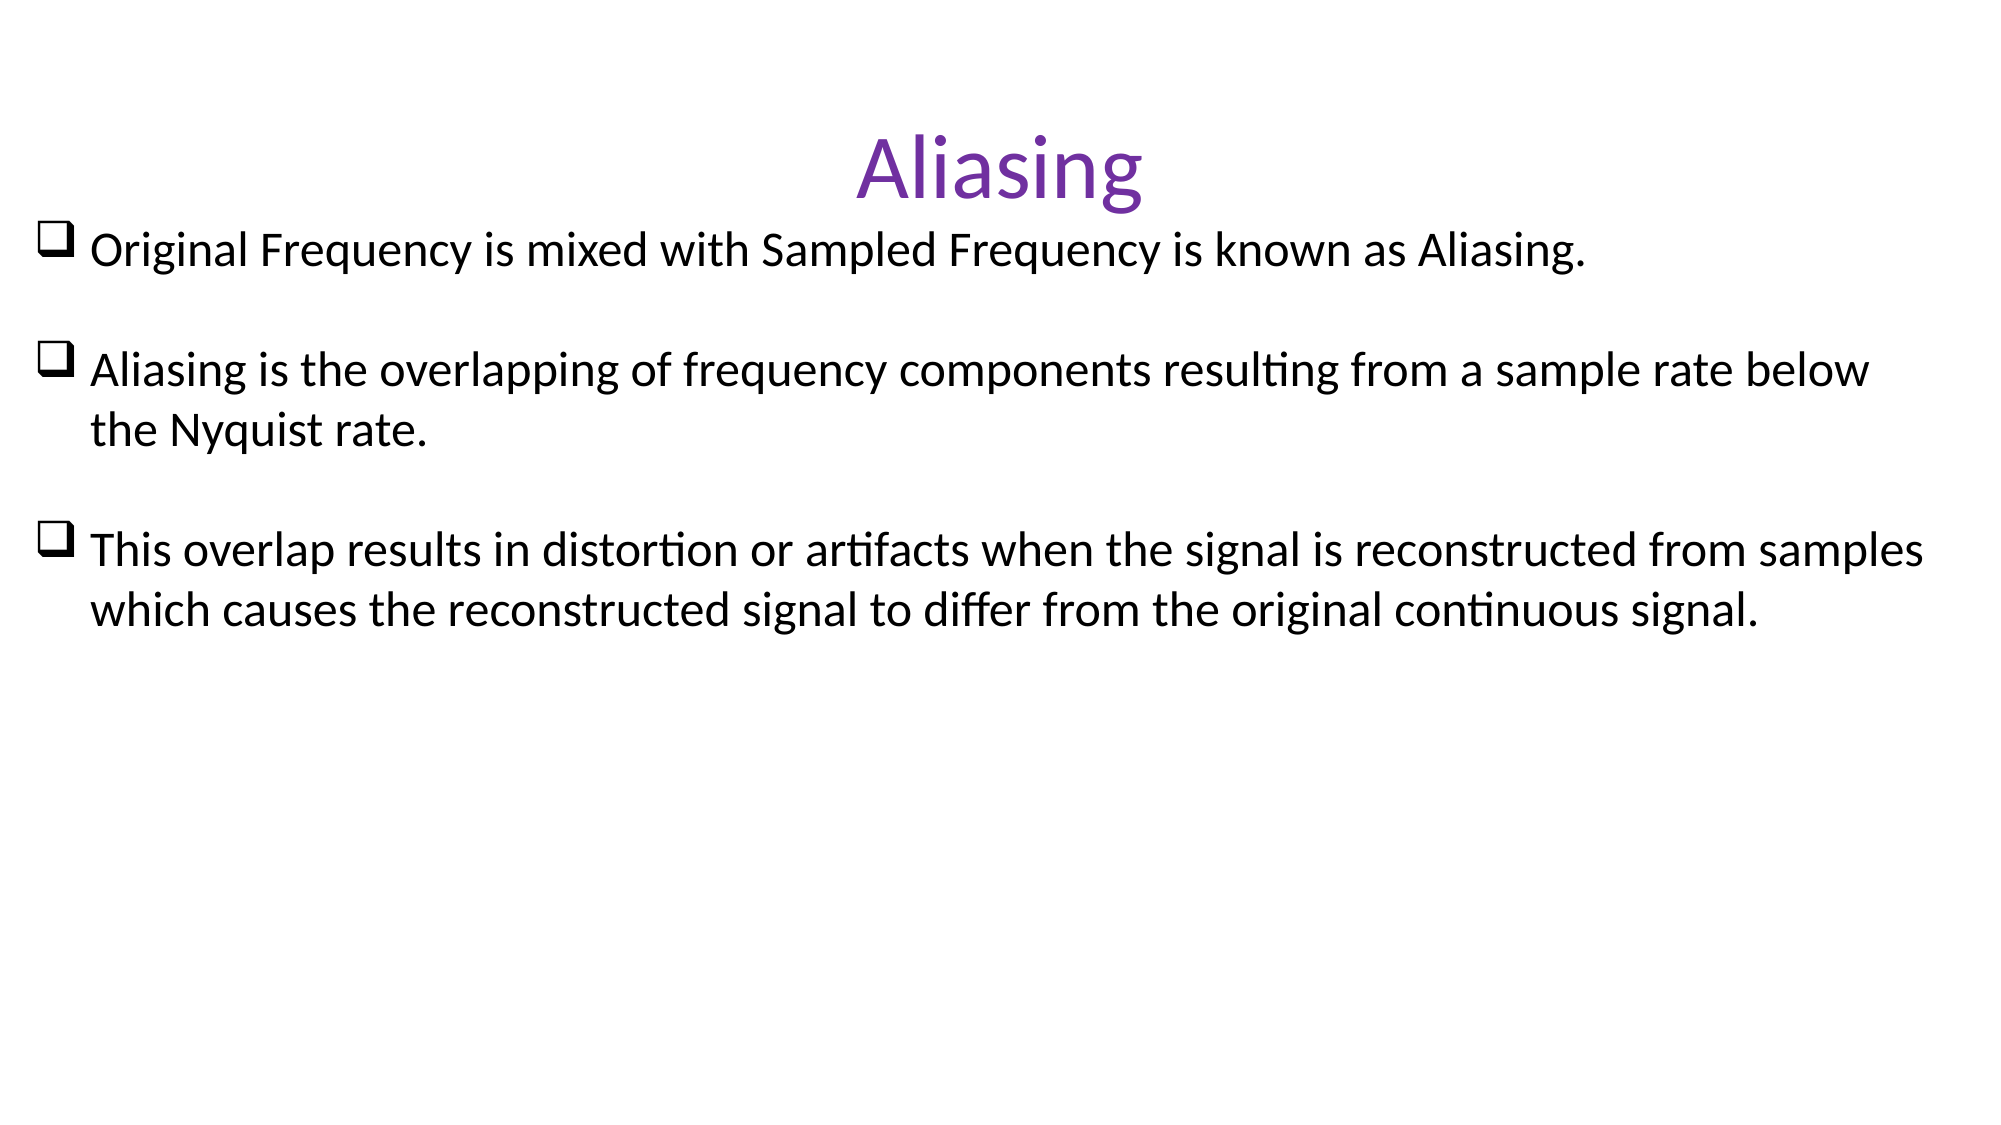

# Aliasing
Original Frequency is mixed with Sampled Frequency is known as Aliasing.

Aliasing is the overlapping of frequency components resulting from a sample rate below the Nyquist rate.

This overlap results in distortion or artifacts when the signal is reconstructed from samples which causes the reconstructed signal to differ from the original continuous signal.